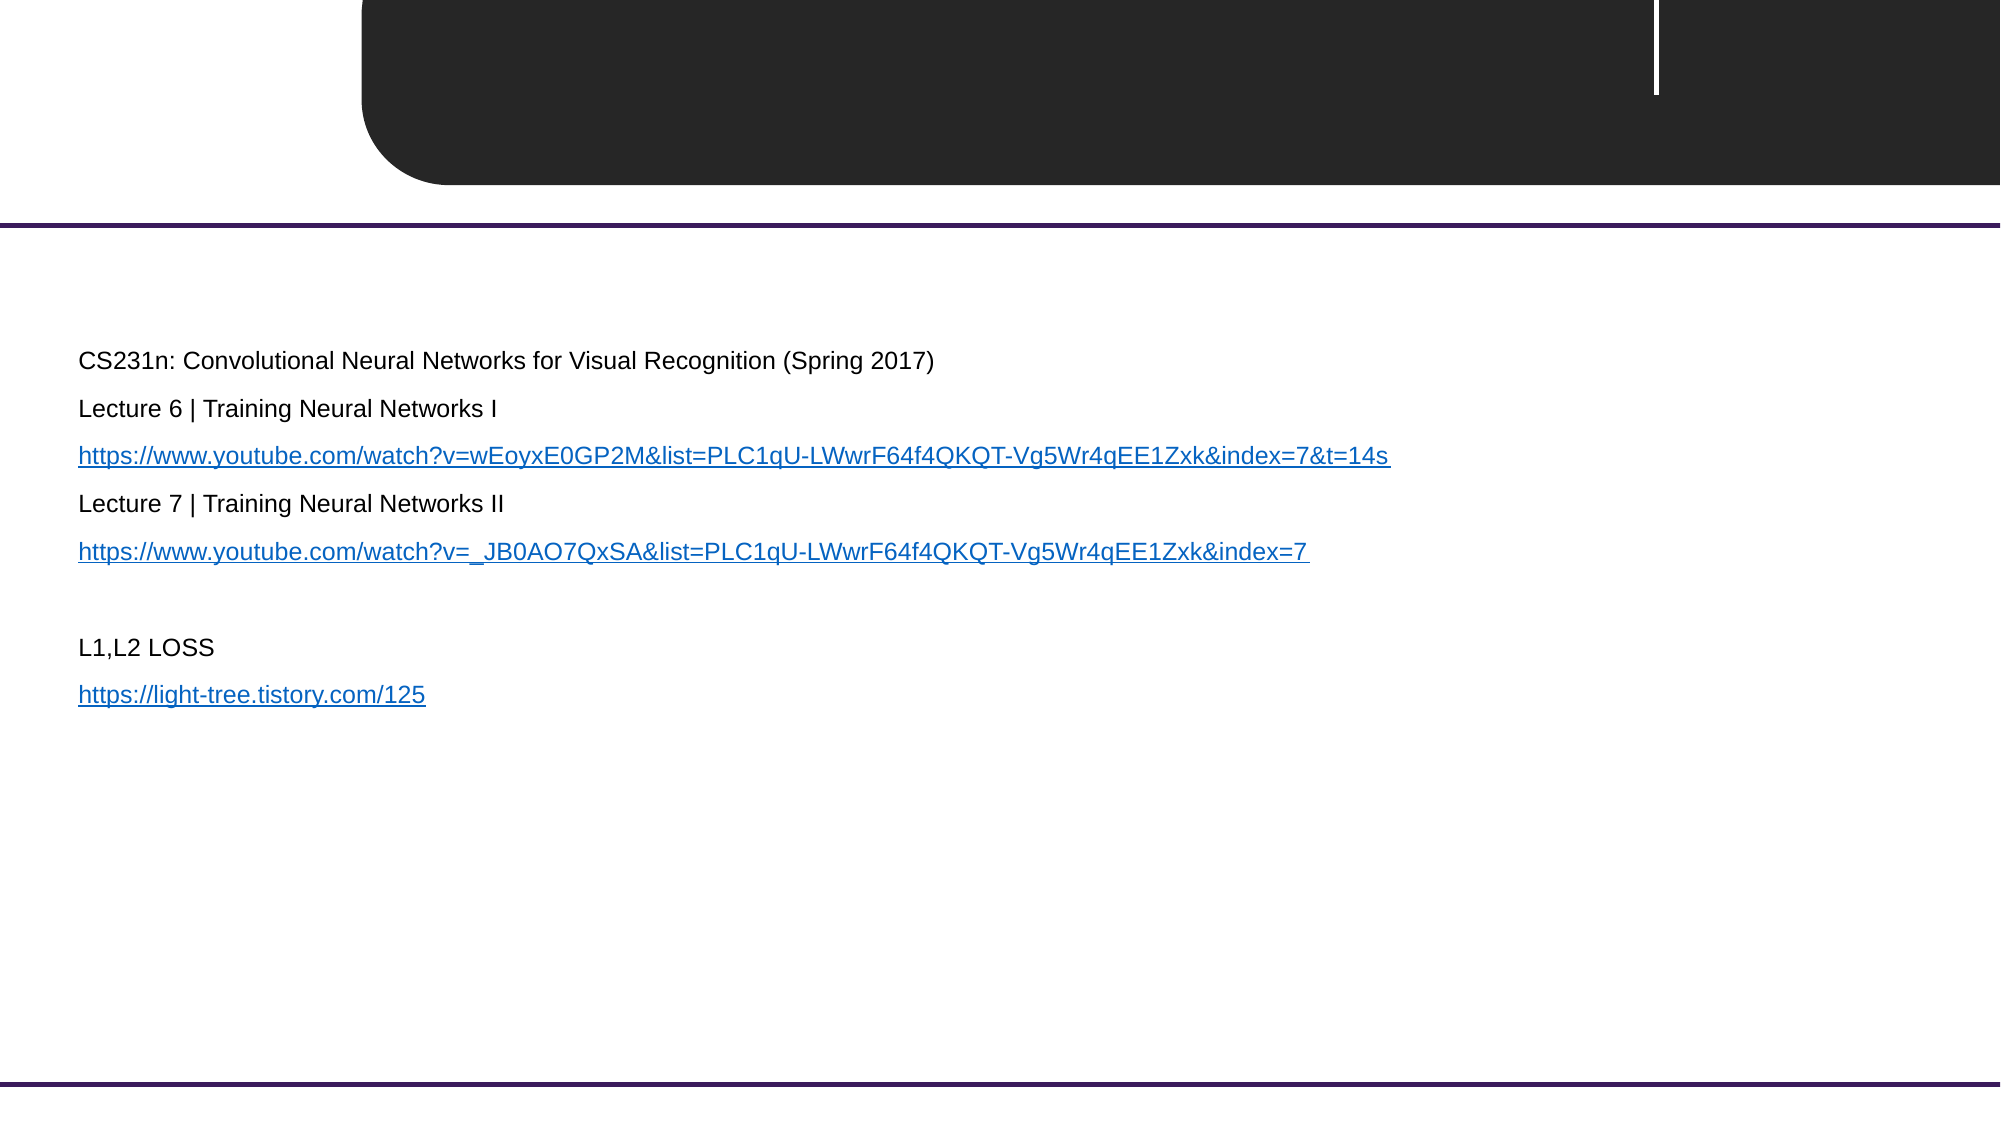

Unit  05 ㅣ Reference

CS231n: Convolutional Neural Networks for Visual Recognition (Spring 2017)
Lecture 6 | Training Neural Networks I
https://www.youtube.com/watch?v=wEoyxE0GP2M&list=PLC1qU-LWwrF64f4QKQT-Vg5Wr4qEE1Zxk&index=7&t=14s
Lecture 7 | Training Neural Networks II
https://www.youtube.com/watch?v=_JB0AO7QxSA&list=PLC1qU-LWwrF64f4QKQT-Vg5Wr4qEE1Zxk&index=7

L1,L2 LOSS
https://light-tree.tistory.com/125